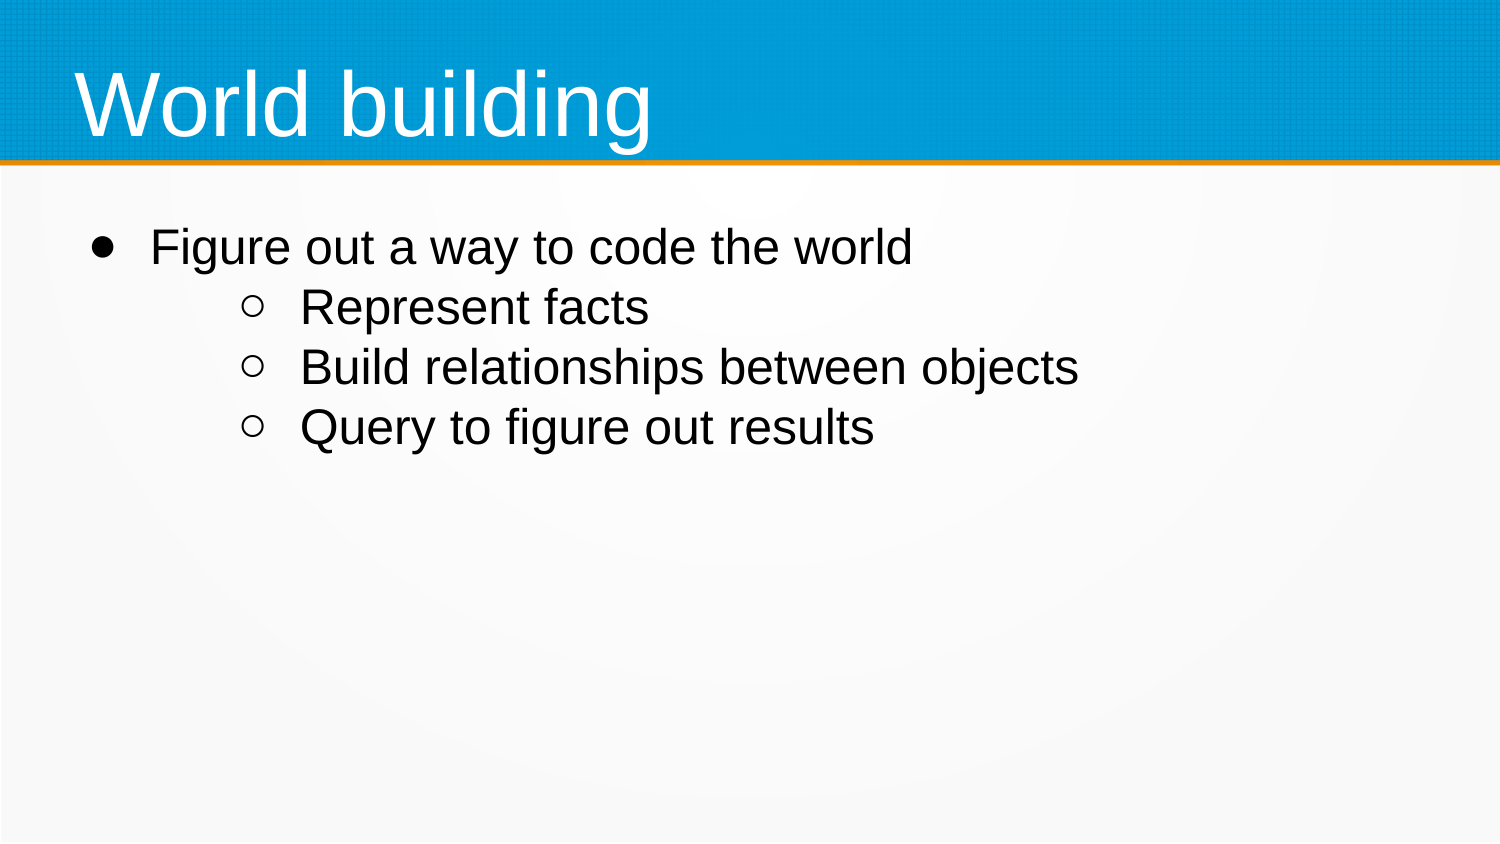

World building
Figure out a way to code the world
Represent facts
Build relationships between objects
Query to figure out results